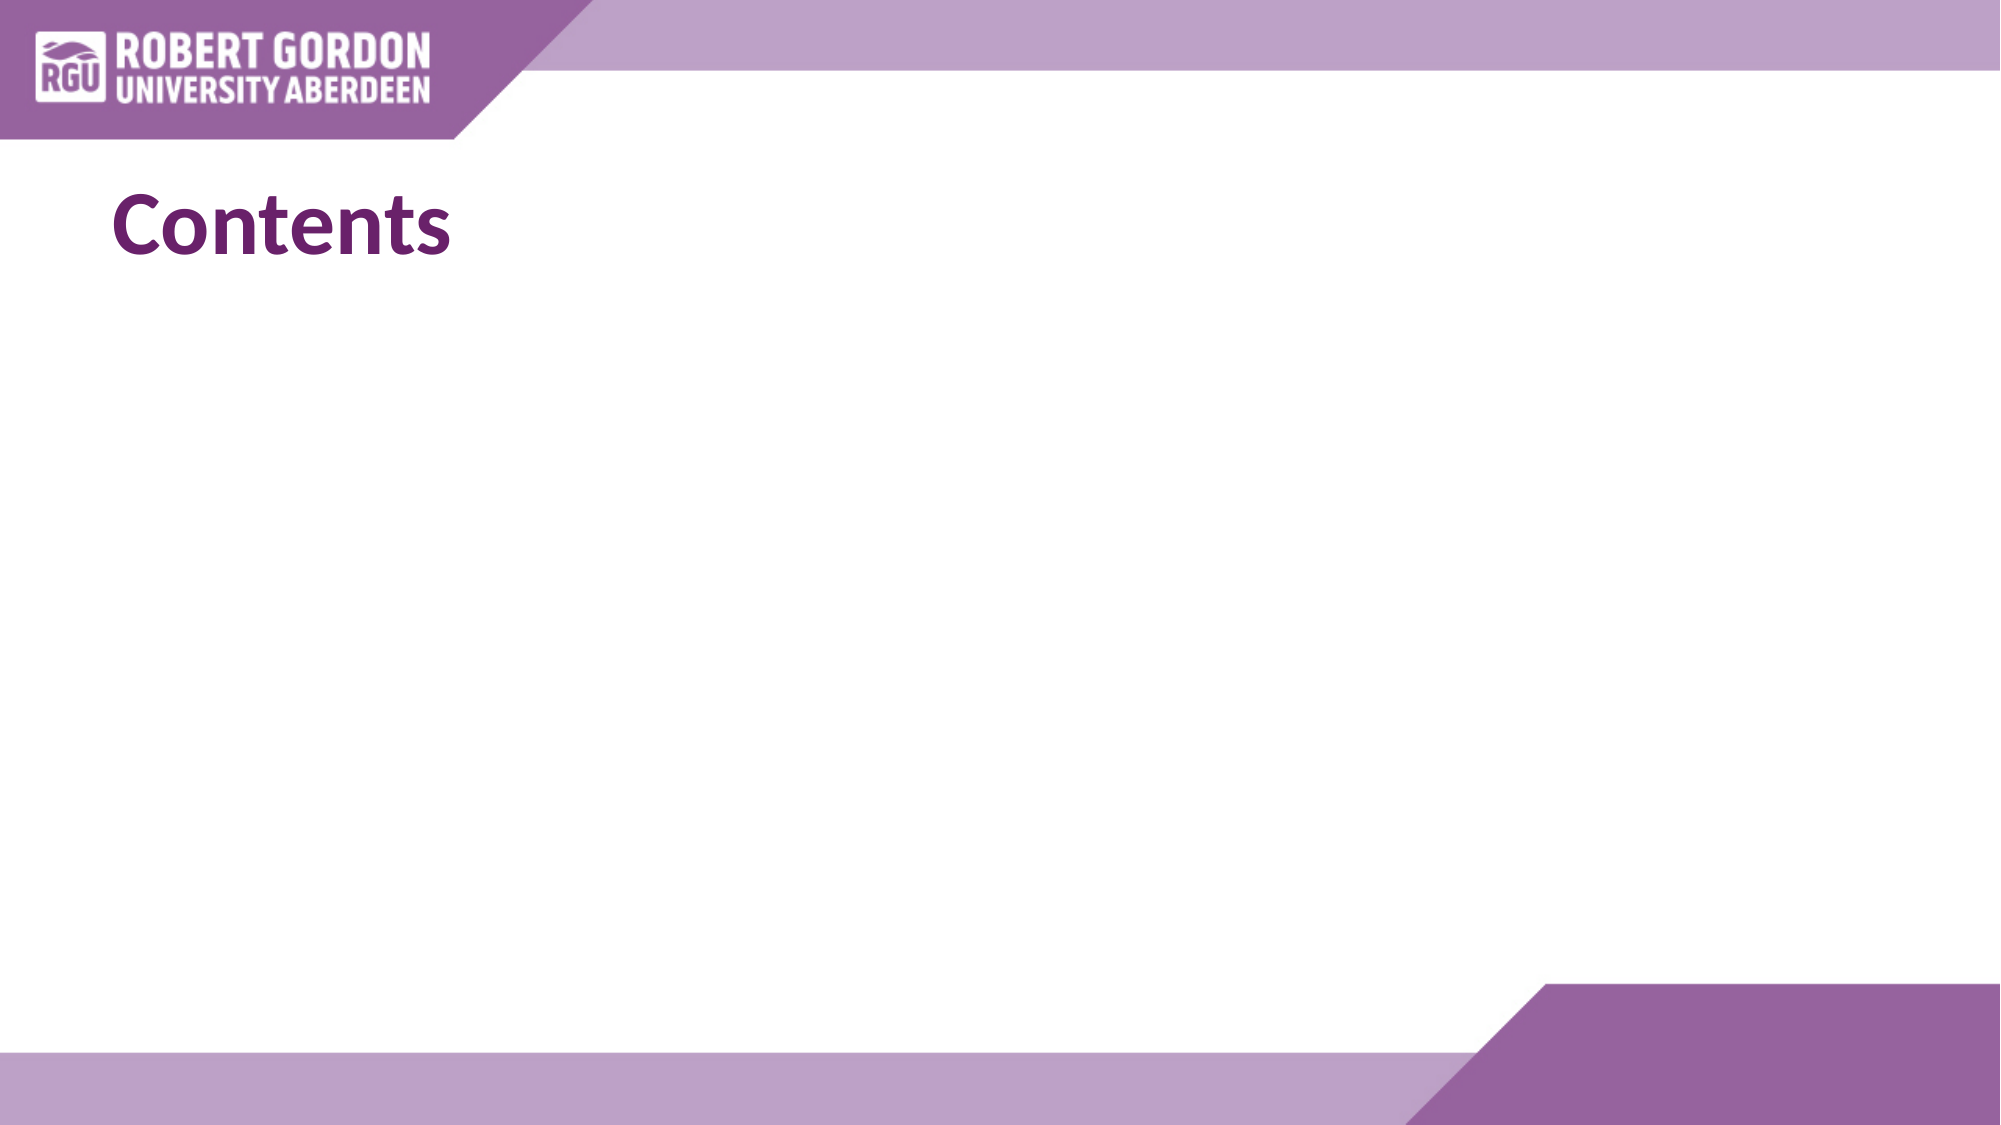

# Contents
Predictive model evaluation
Classification metrics
Experimental design
Clustering evaluation
Association rules evaluation